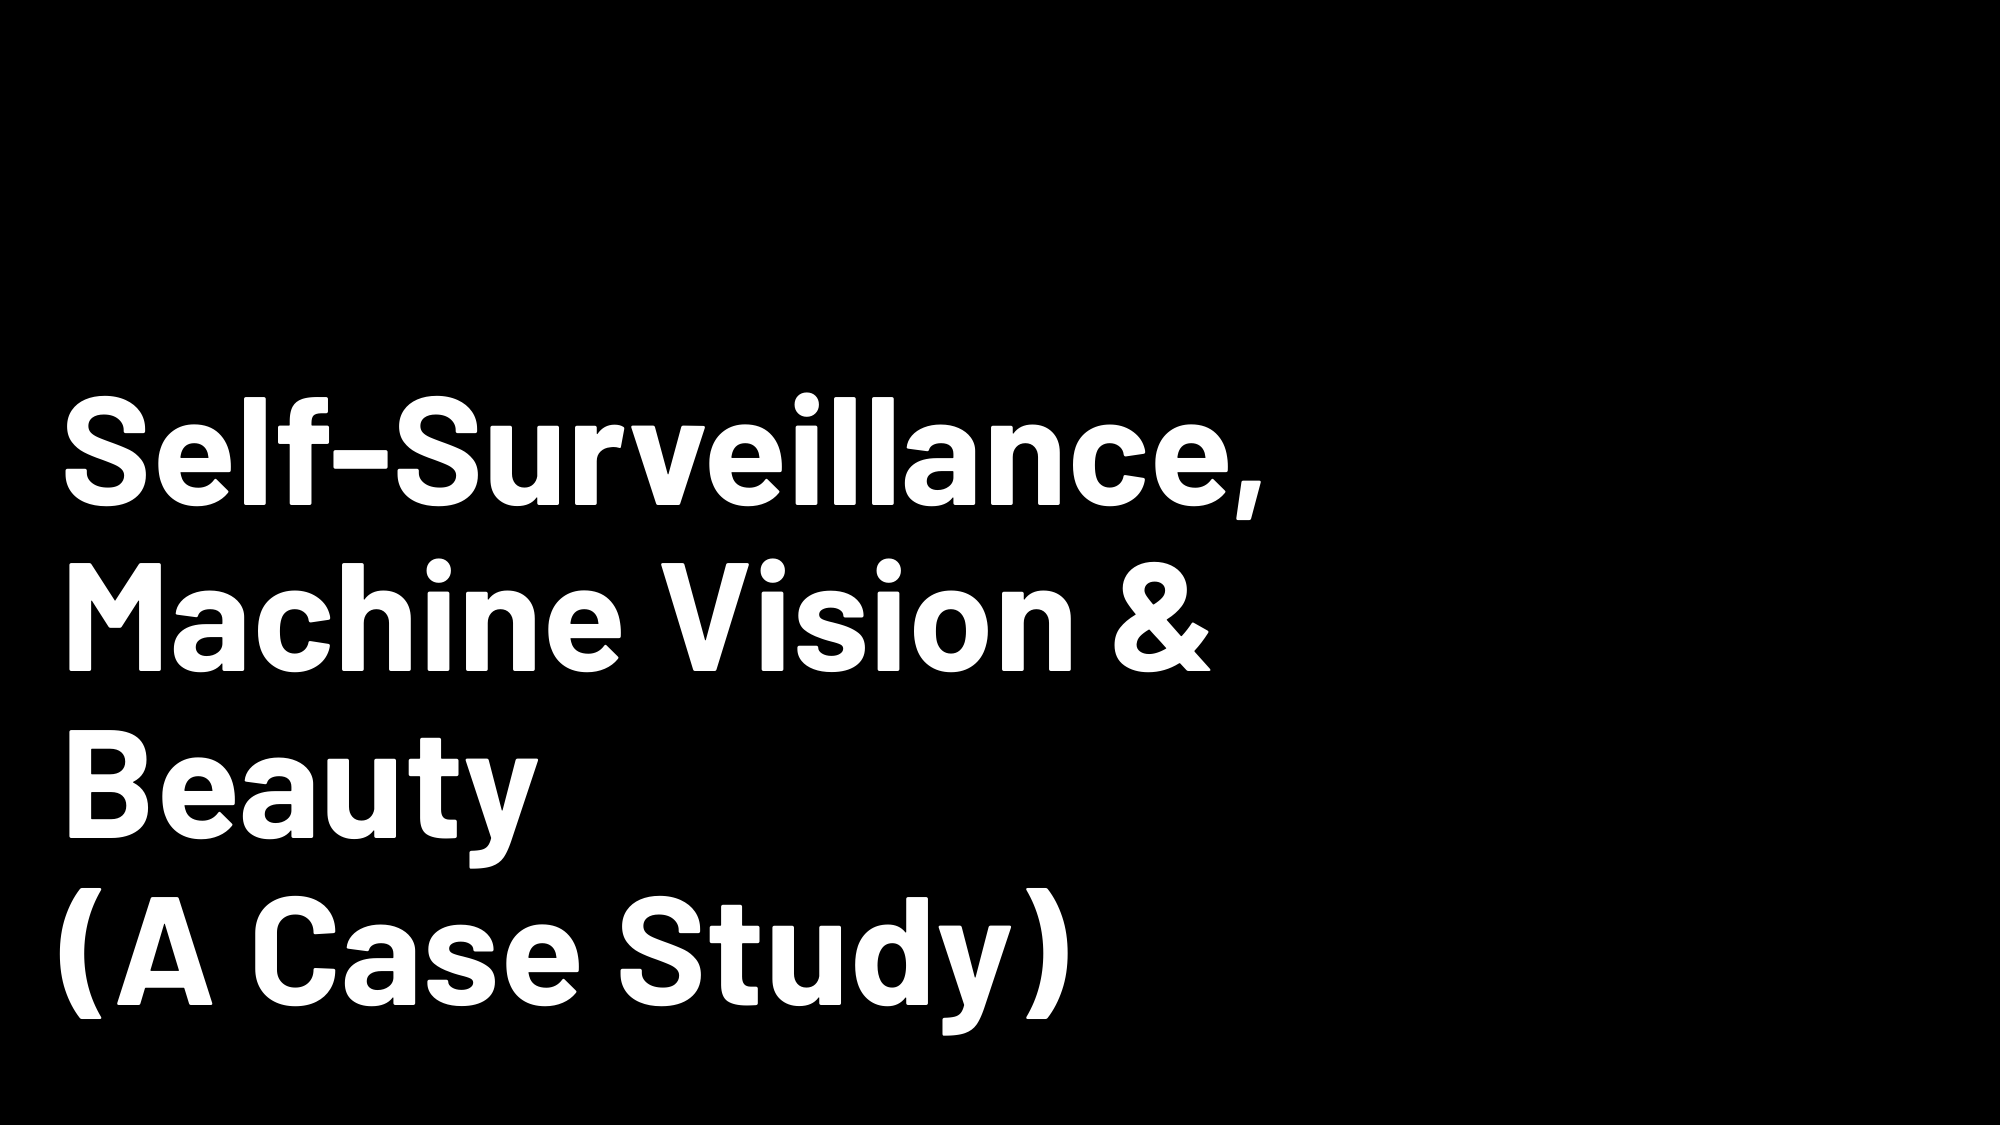

# Self-Surveillance, Machine Vision & Beauty (A Case Study)